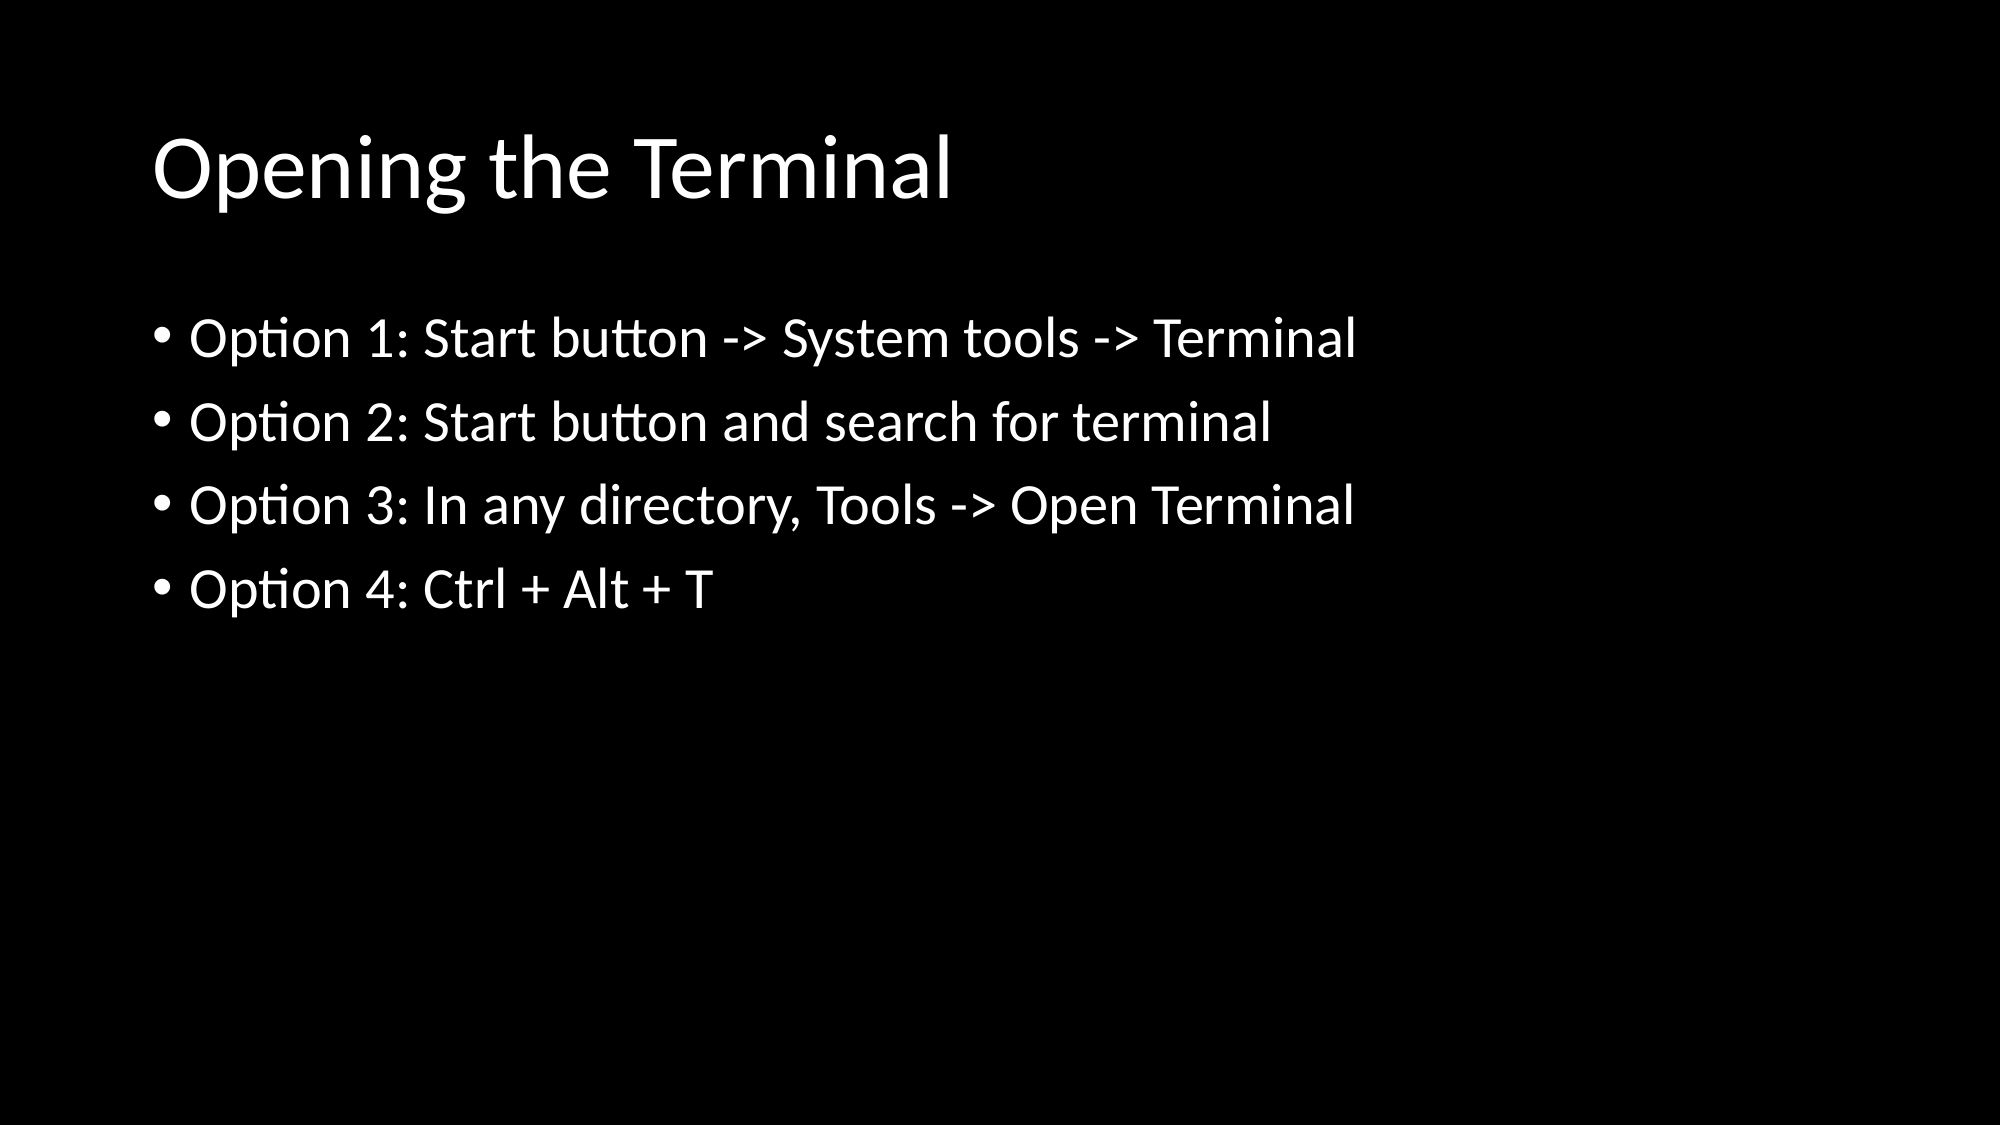

# Opening the Terminal
Option 1: Start button -> System tools -> Terminal
Option 2: Start button and search for terminal
Option 3: In any directory, Tools -> Open Terminal
Option 4: Ctrl + Alt + T